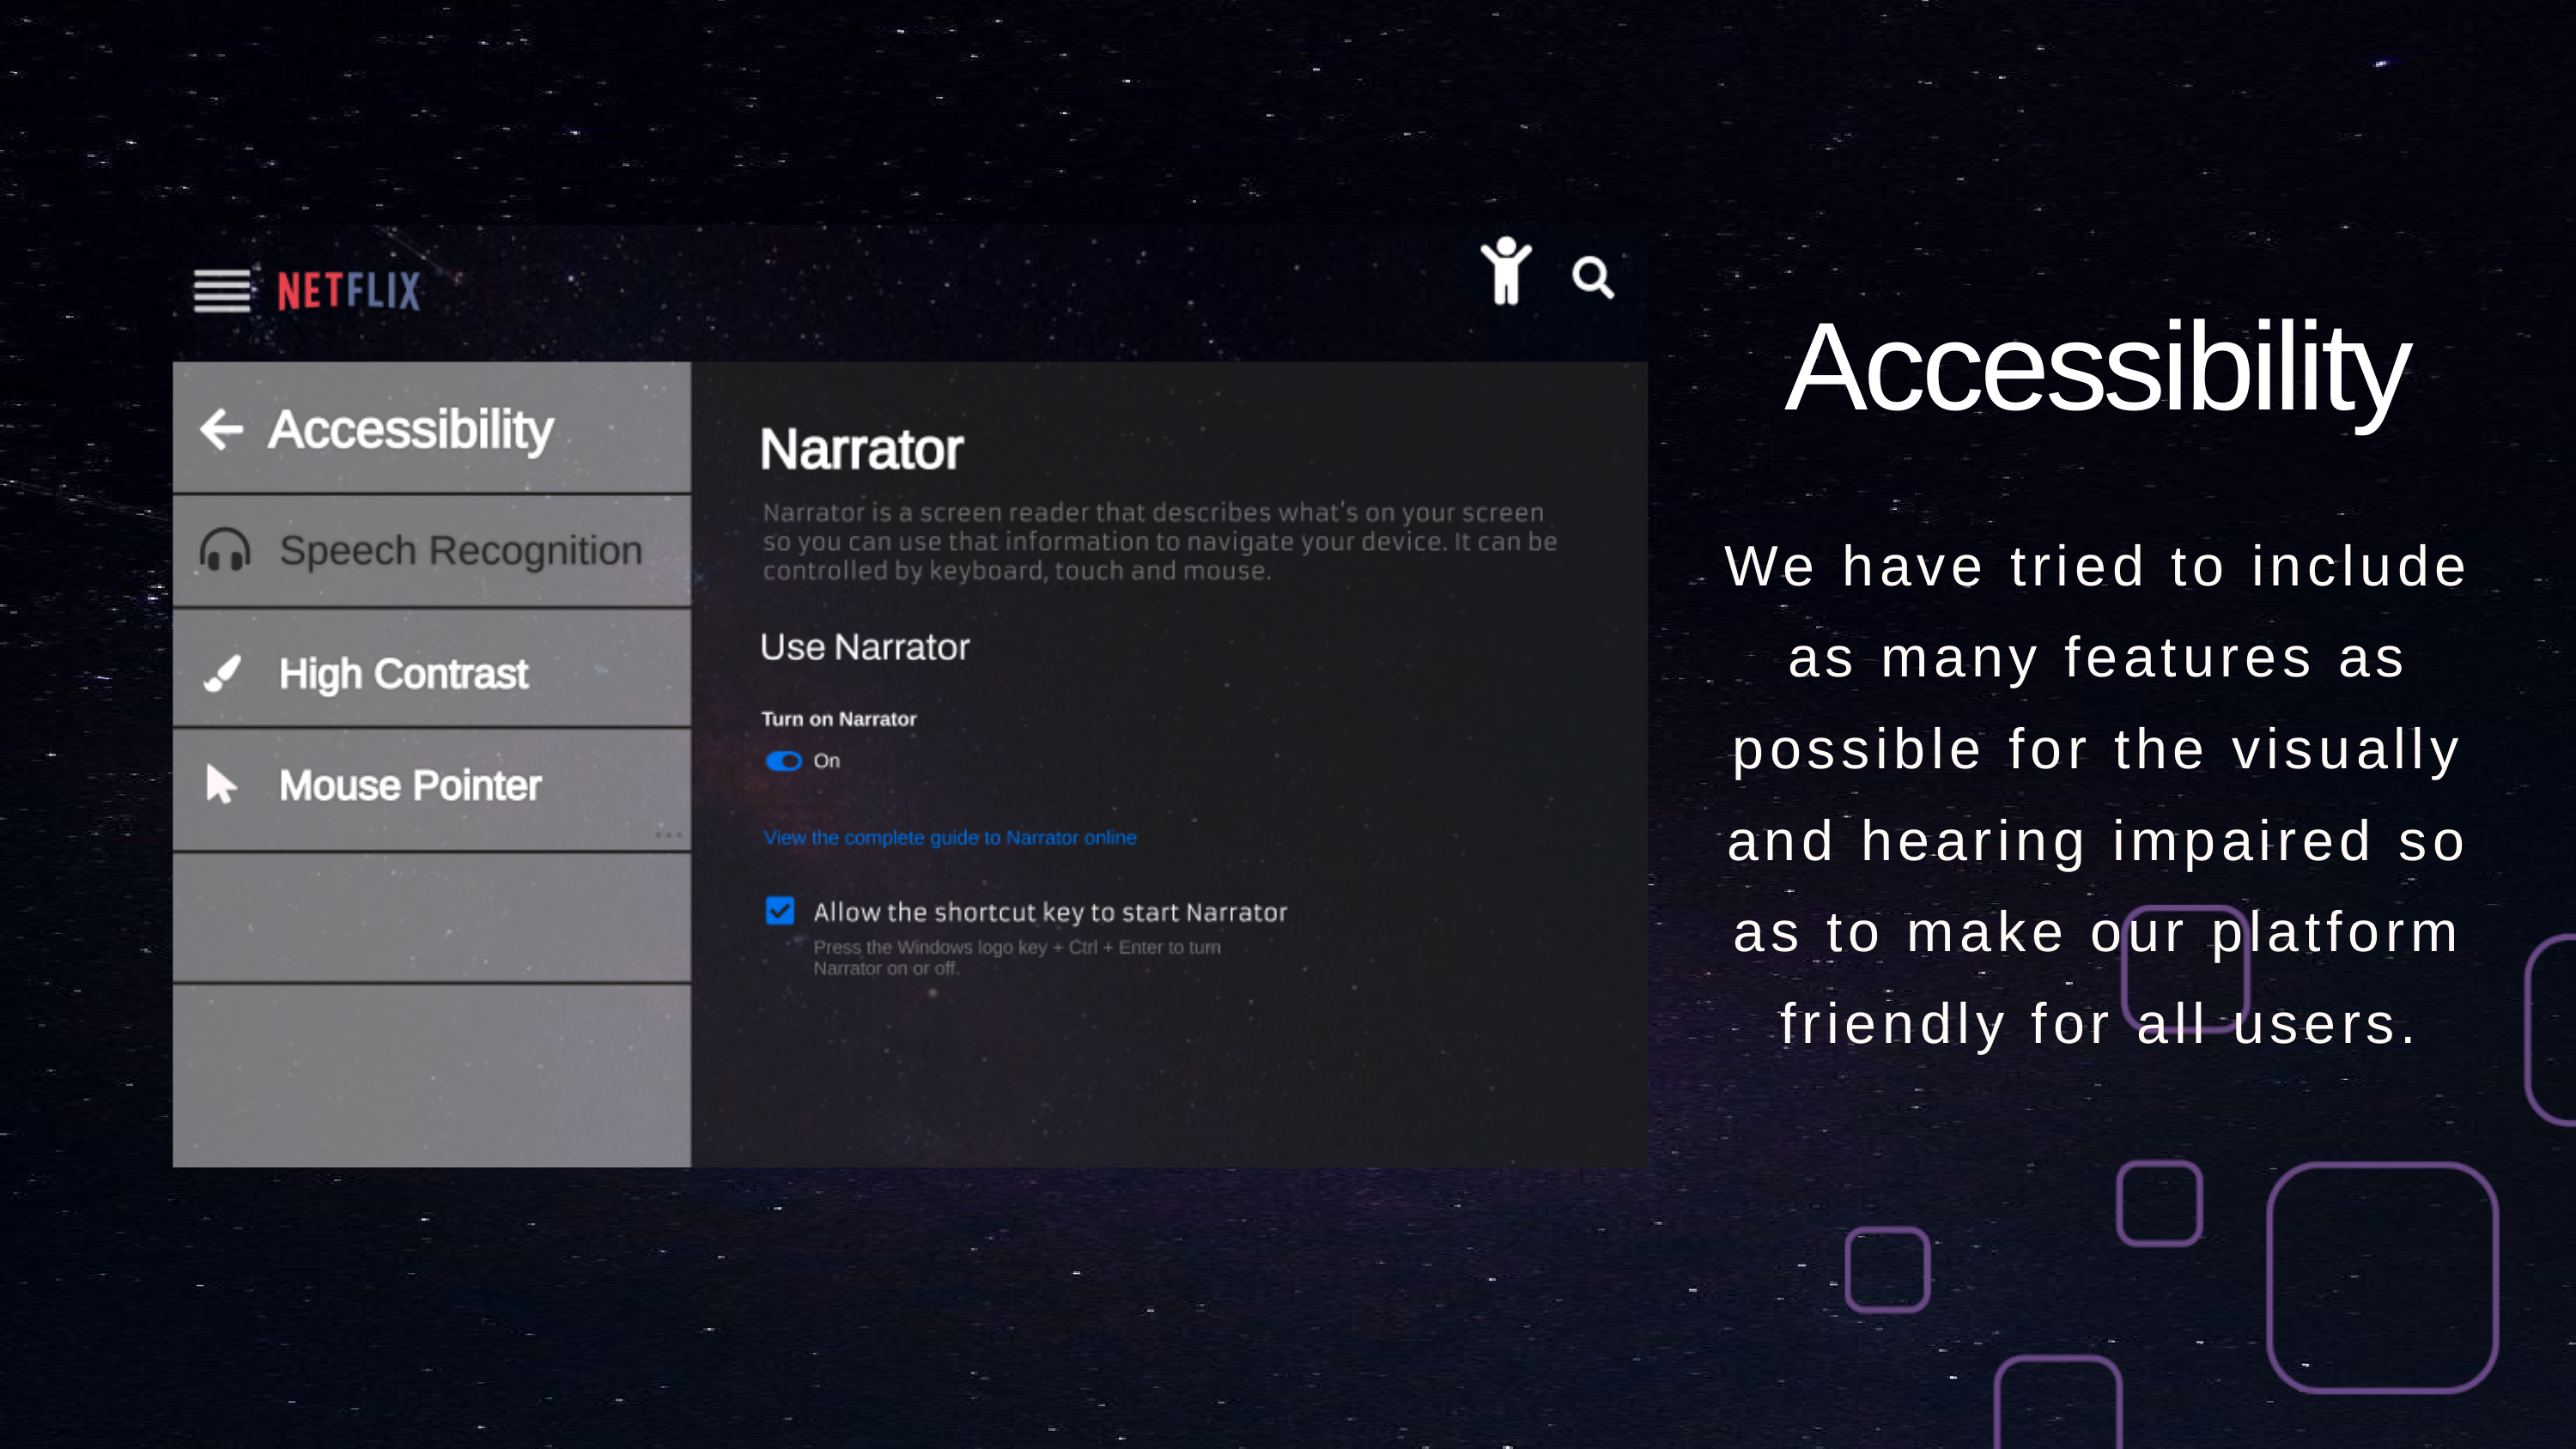

Accessibility
We have tried to include as many features as possible for the visually and hearing impaired so as to make our platform friendly for all users.